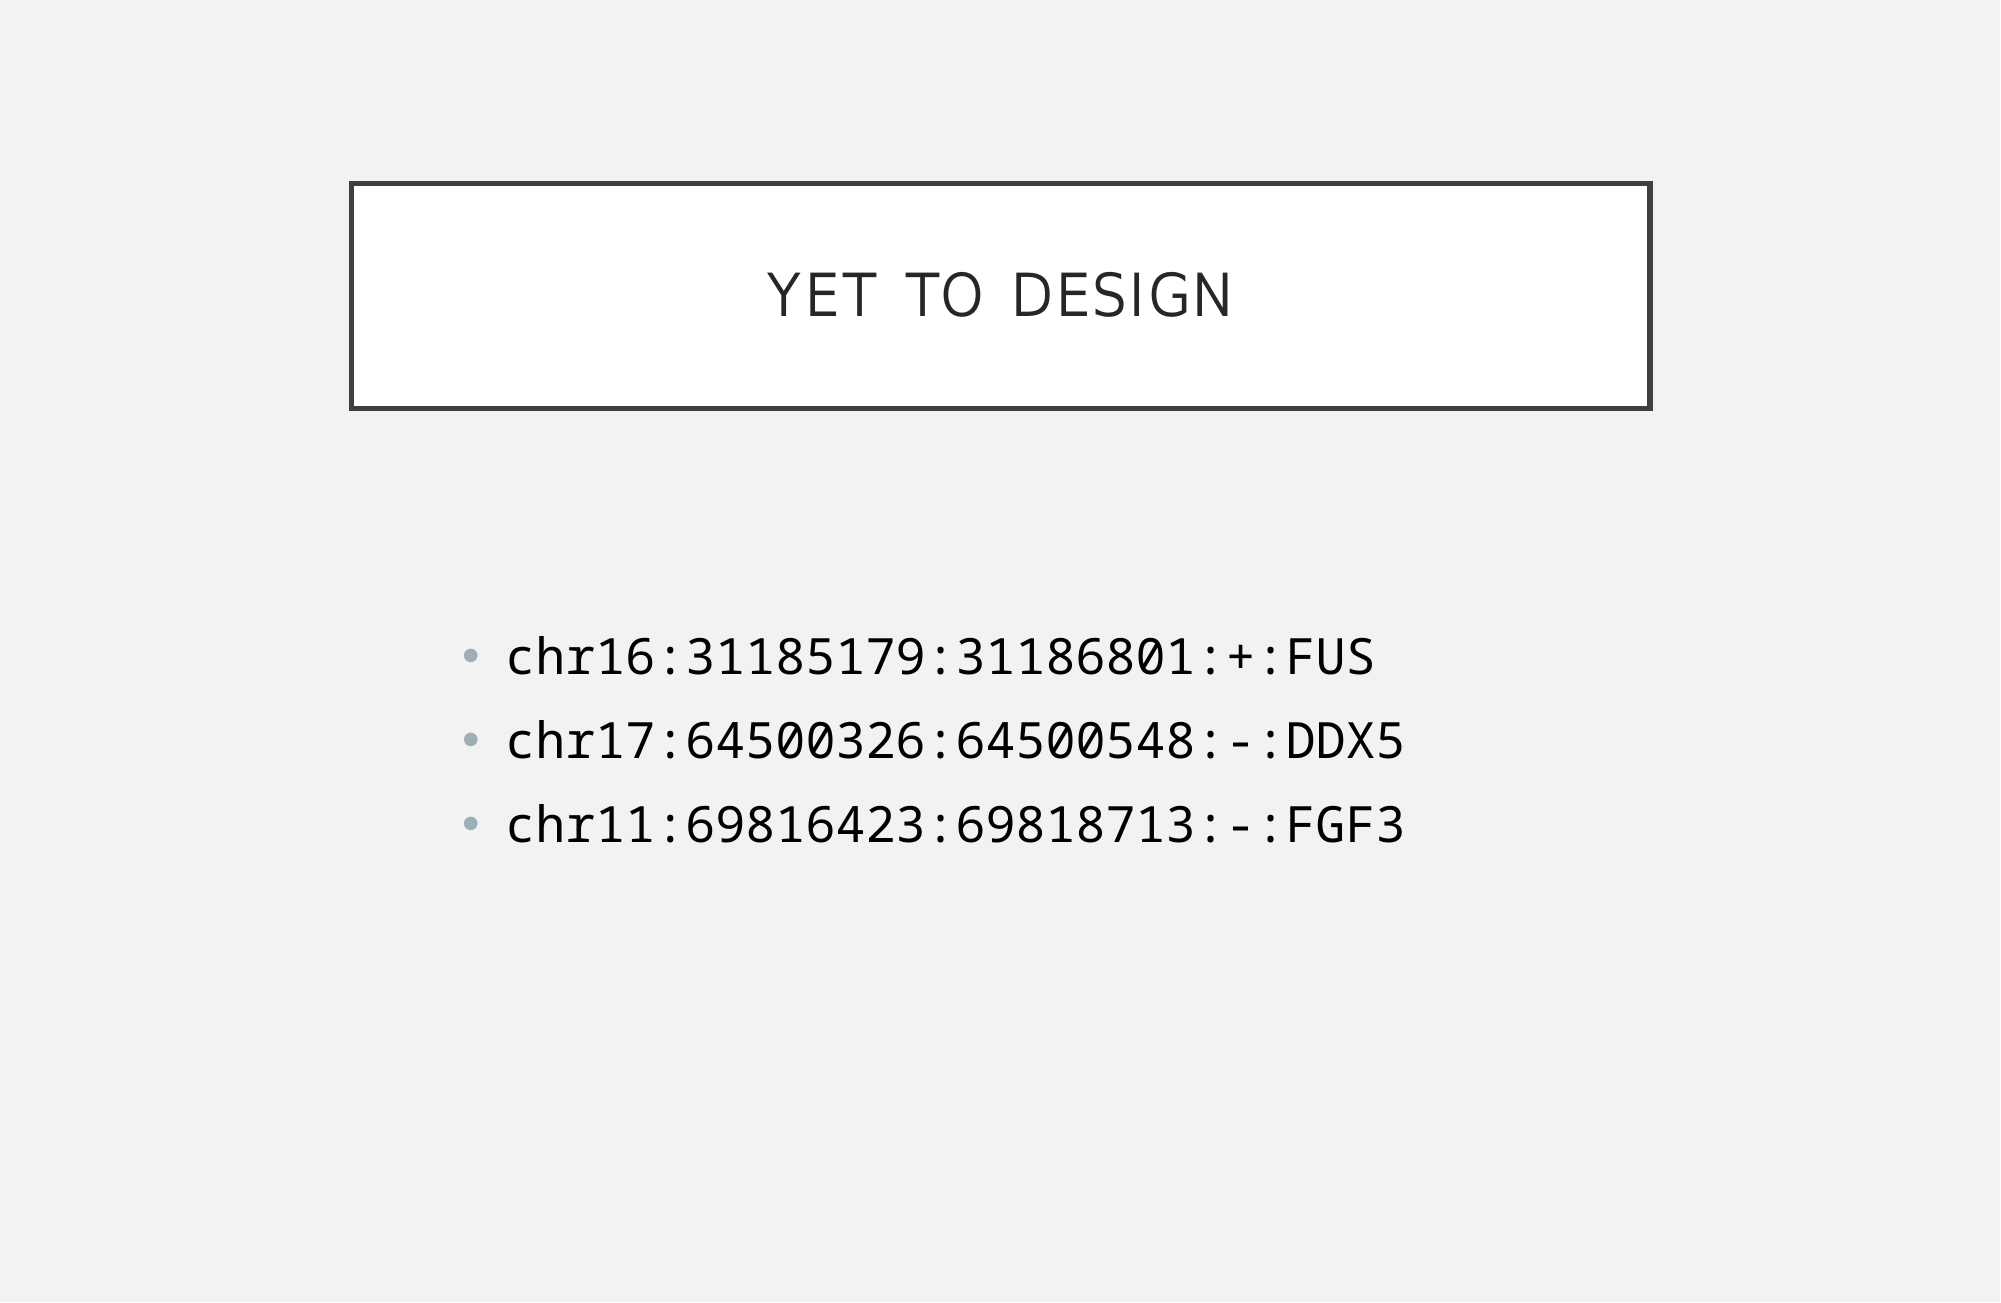

# Yet to design
chr16:31185179:31186801:+:FUS
chr17:64500326:64500548:-:DDX5
chr11:69816423:69818713:-:FGF3